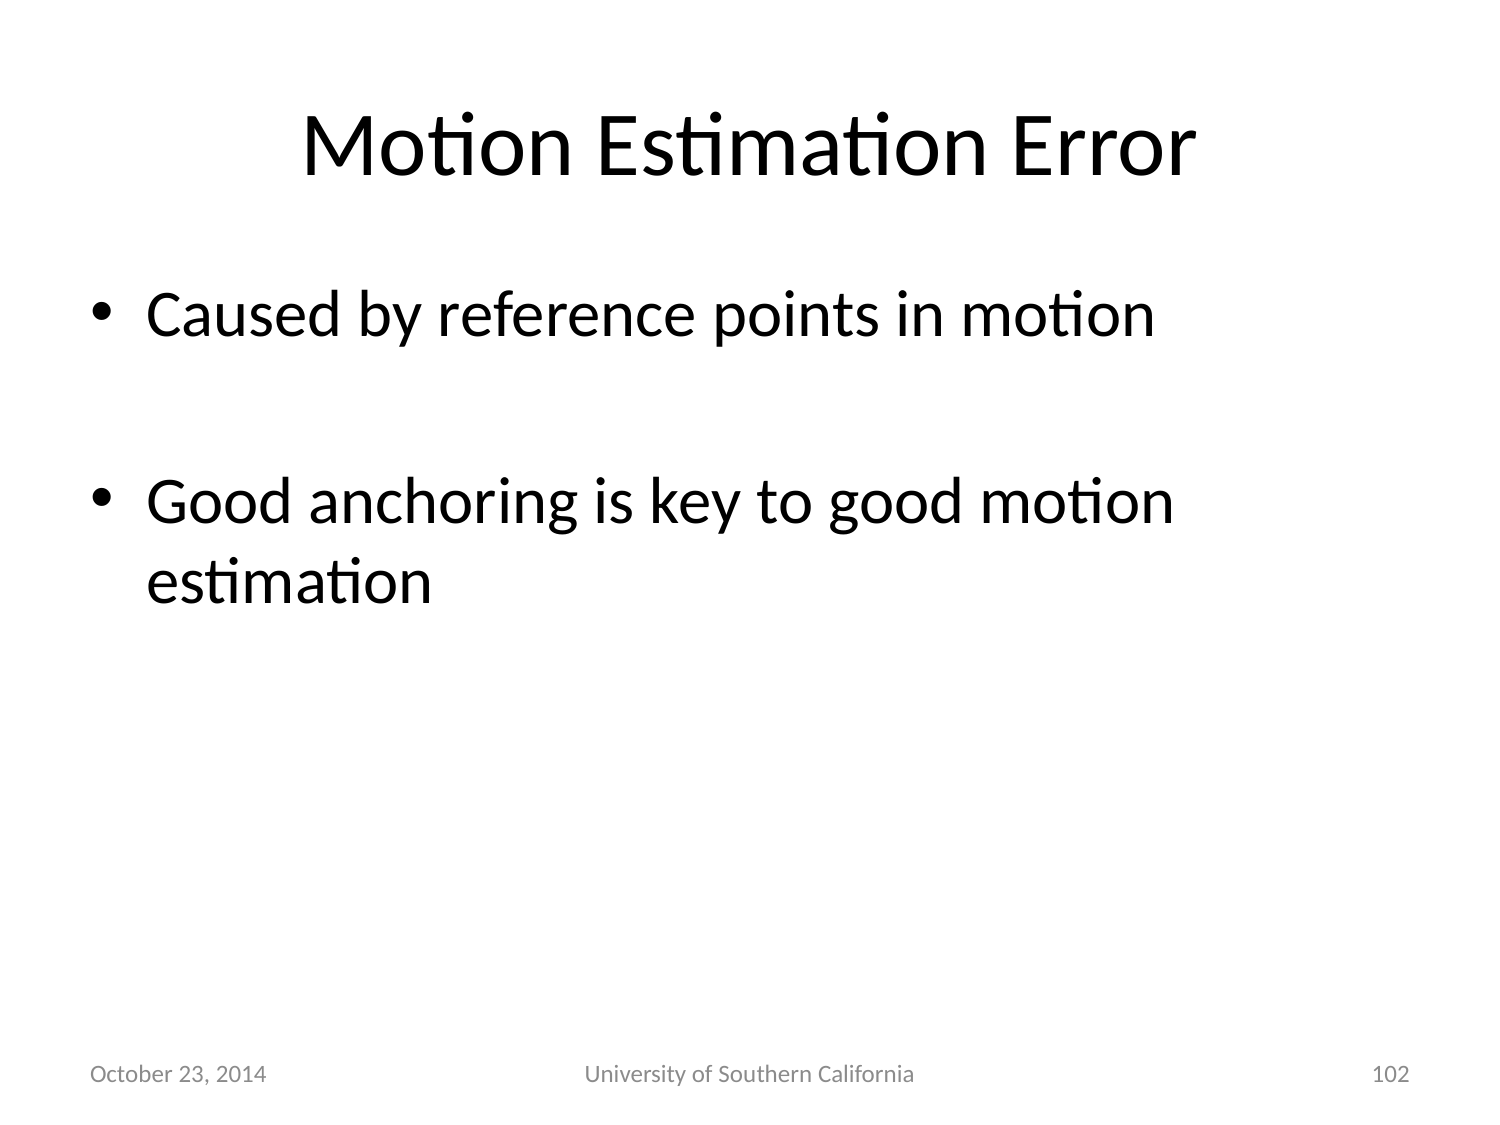

# Motion Estimation Error
Caused by reference points in motion

Good anchoring is key to good motion estimation
October 23, 2014
University of Southern California
102